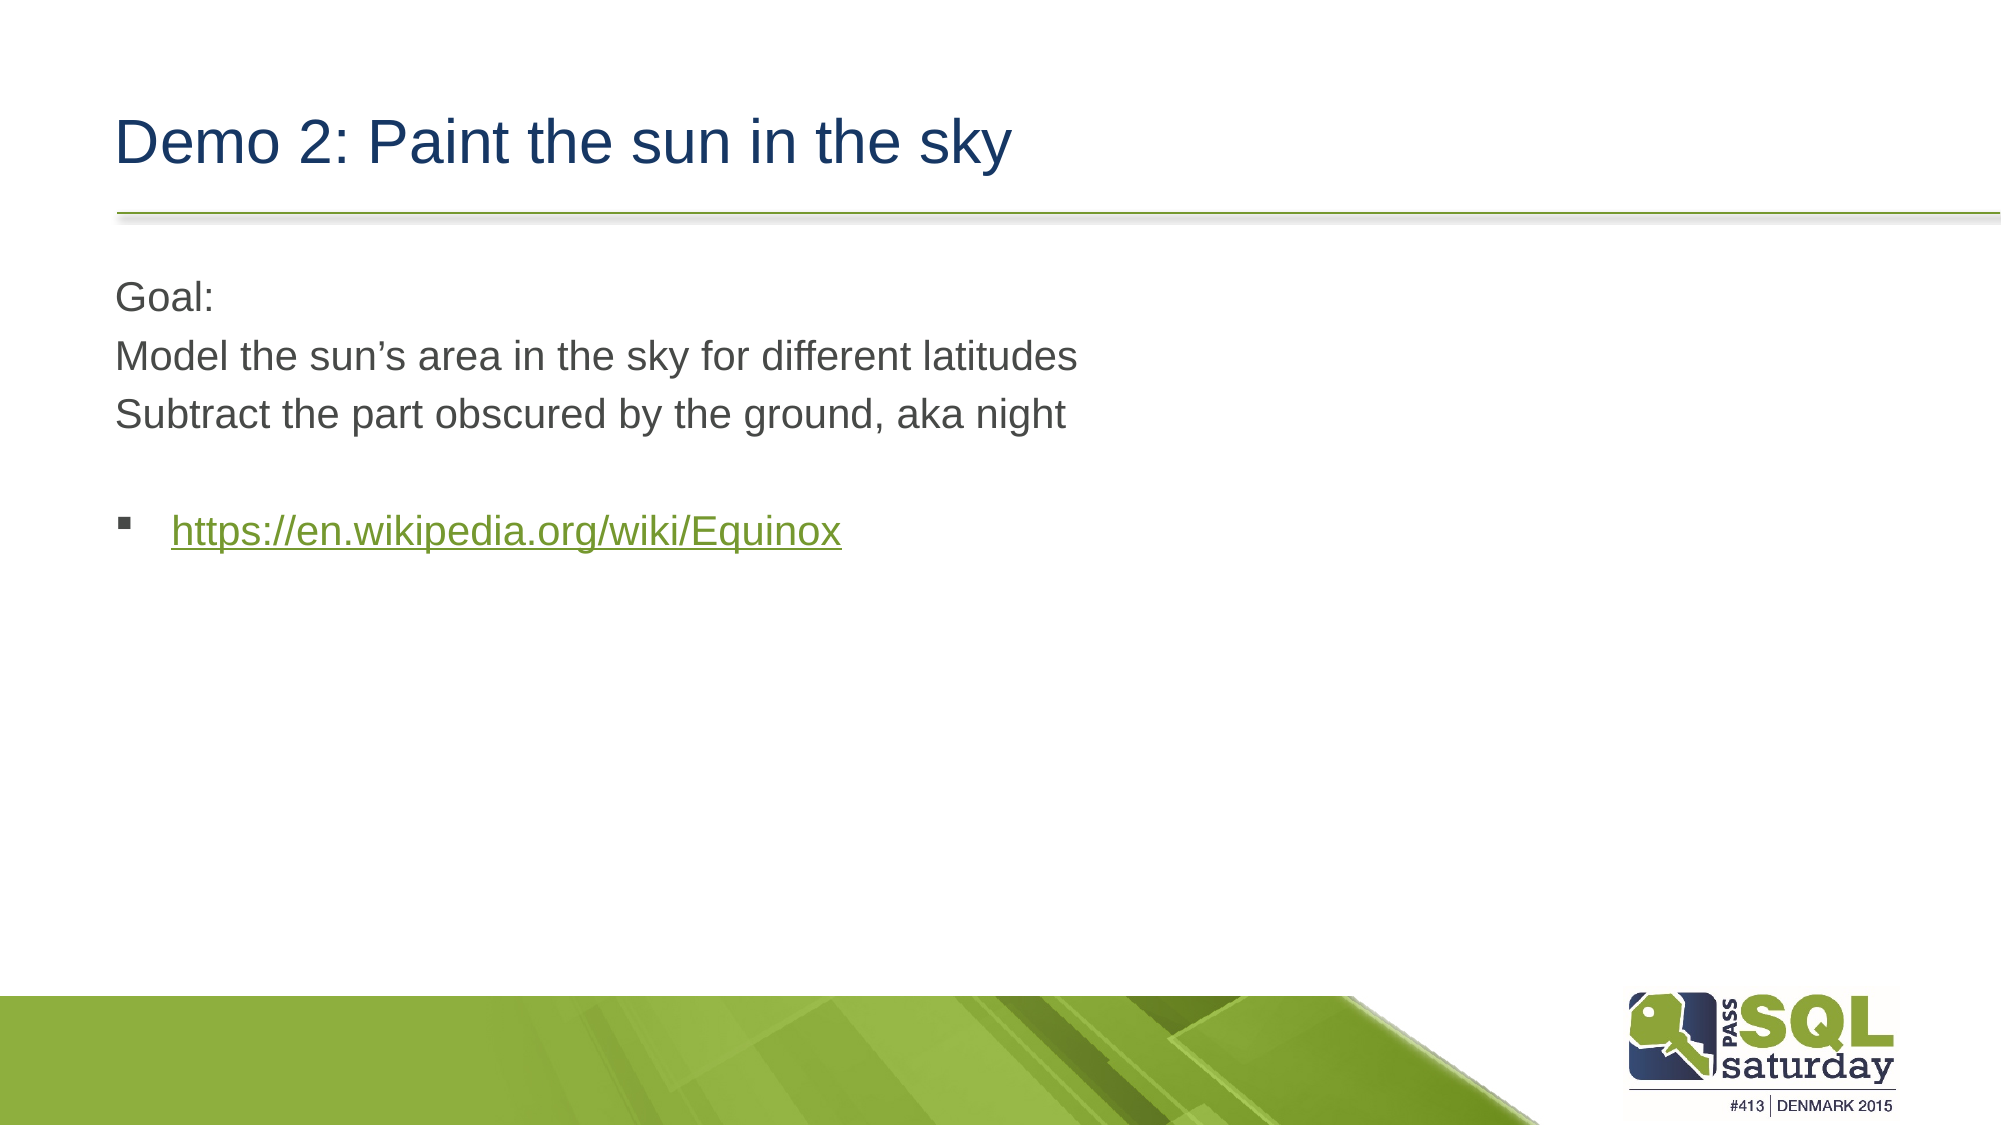

# Demo 2: Paint the sun in the sky
Goal:
Model the sun’s area in the sky for different latitudes
Subtract the part obscured by the ground, aka night

https://en.wikipedia.org/wiki/Equinox